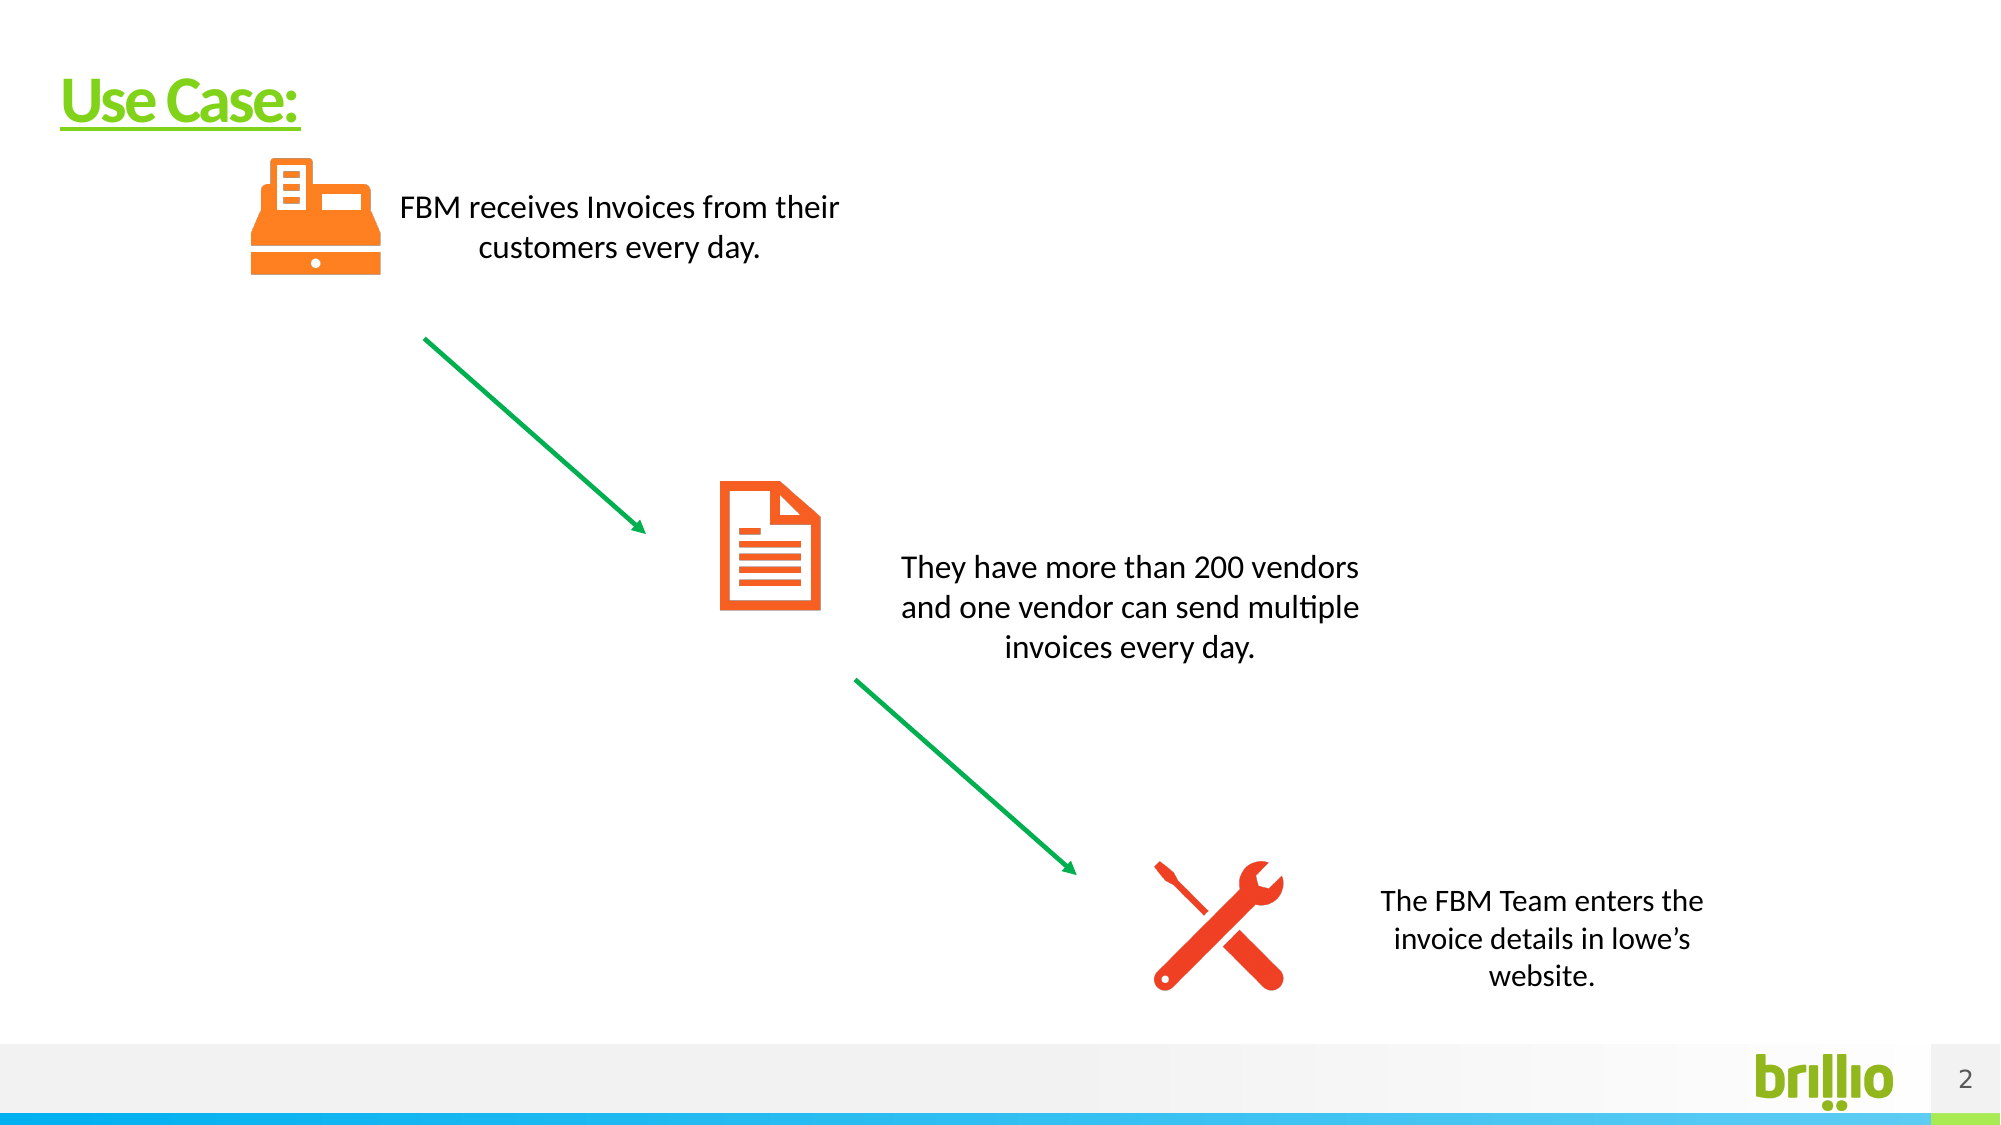

# Use Case:

FBM receives Invoices from their customers every day.

They have more than 200 vendors and one vendor can send multiple invoices every day.

The FBM Team enters the invoice details in lowe’s website.
2